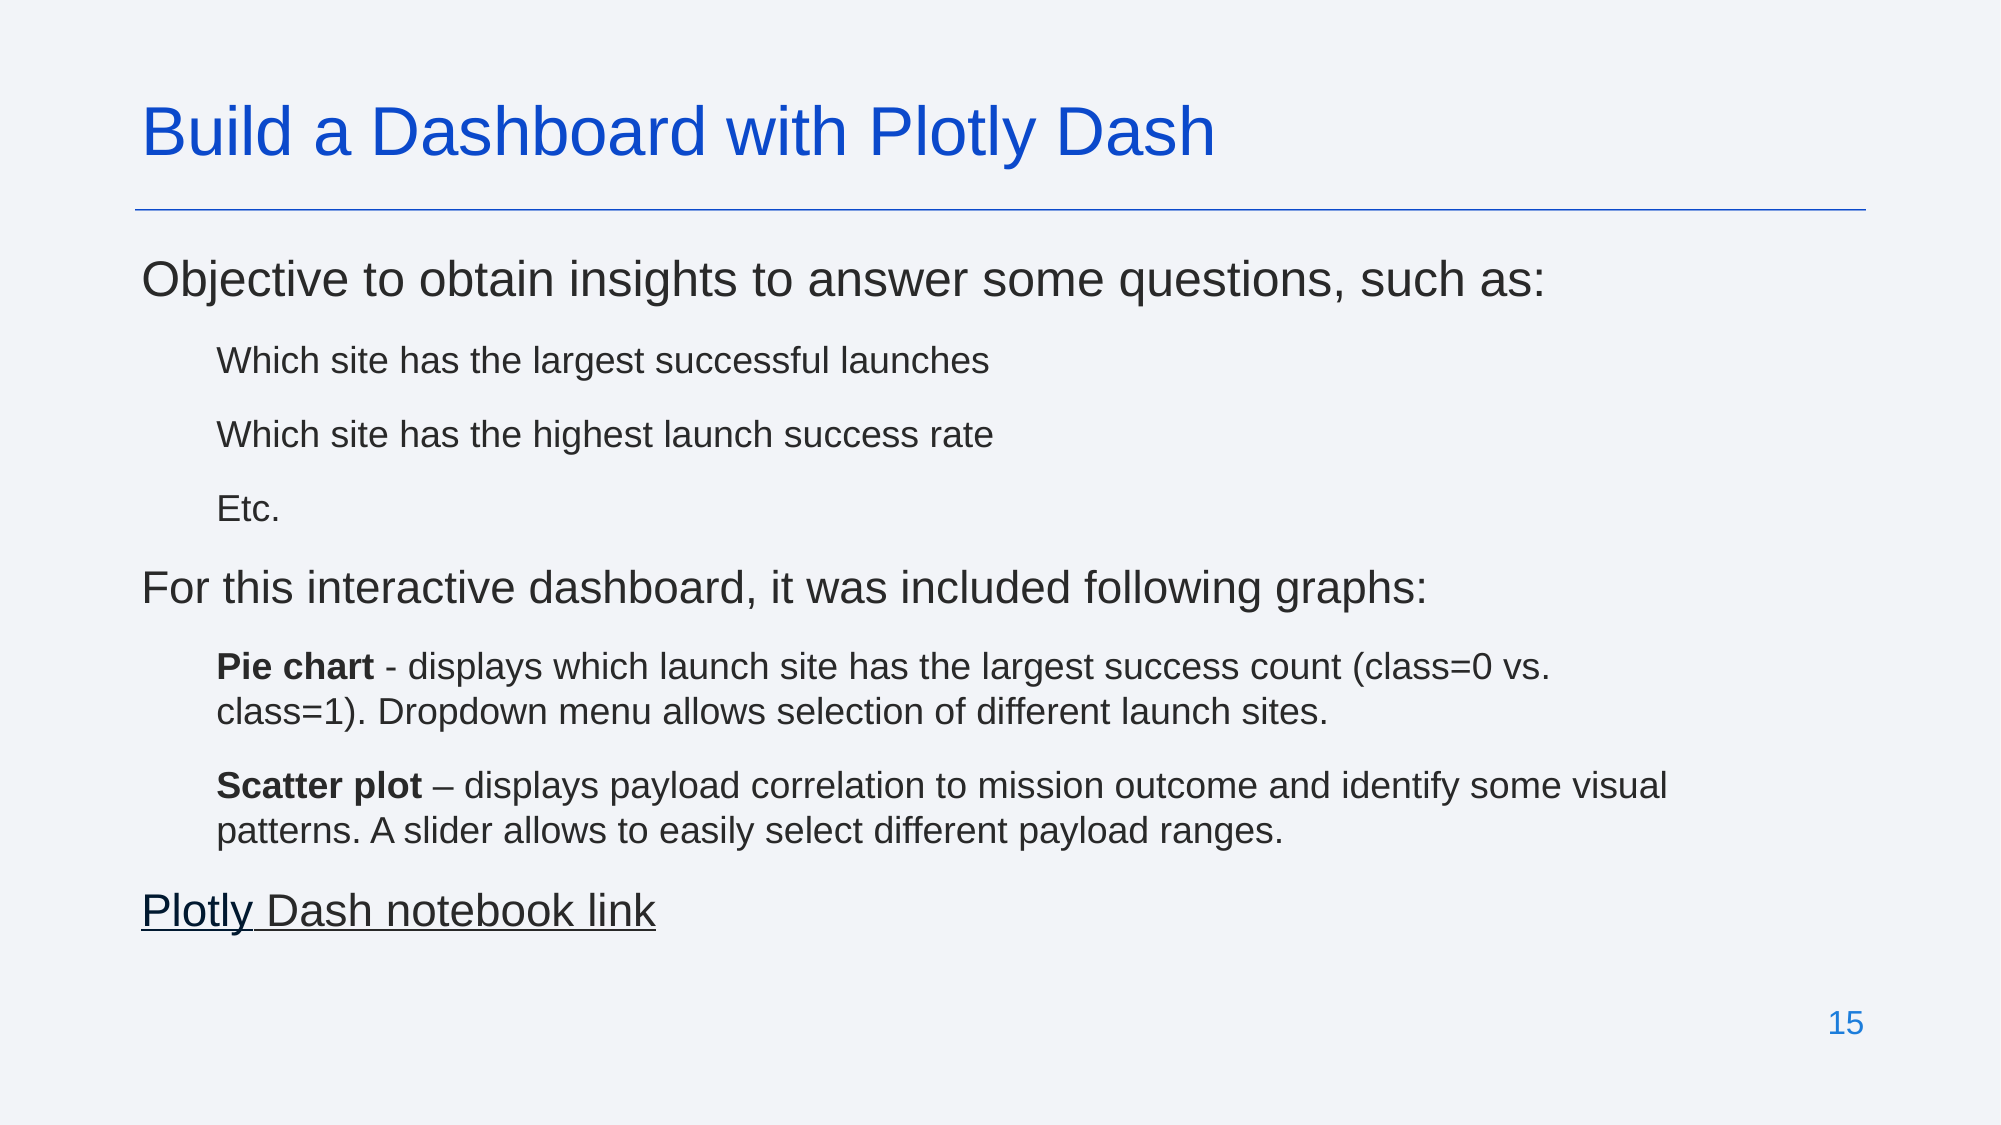

Build a Dashboard with Plotly Dash
Objective to obtain insights to answer some questions, such as:
Which site has the largest successful launches
Which site has the highest launch success rate
Etc.
For this interactive dashboard, it was included following graphs:
Pie chart - displays which launch site has the largest success count (class=0 vs. class=1). Dropdown menu allows selection of different launch sites.
Scatter plot – displays payload correlation to mission outcome and identify some visual patterns. A slider allows to easily select different payload ranges.
Plotly Dash notebook link

15